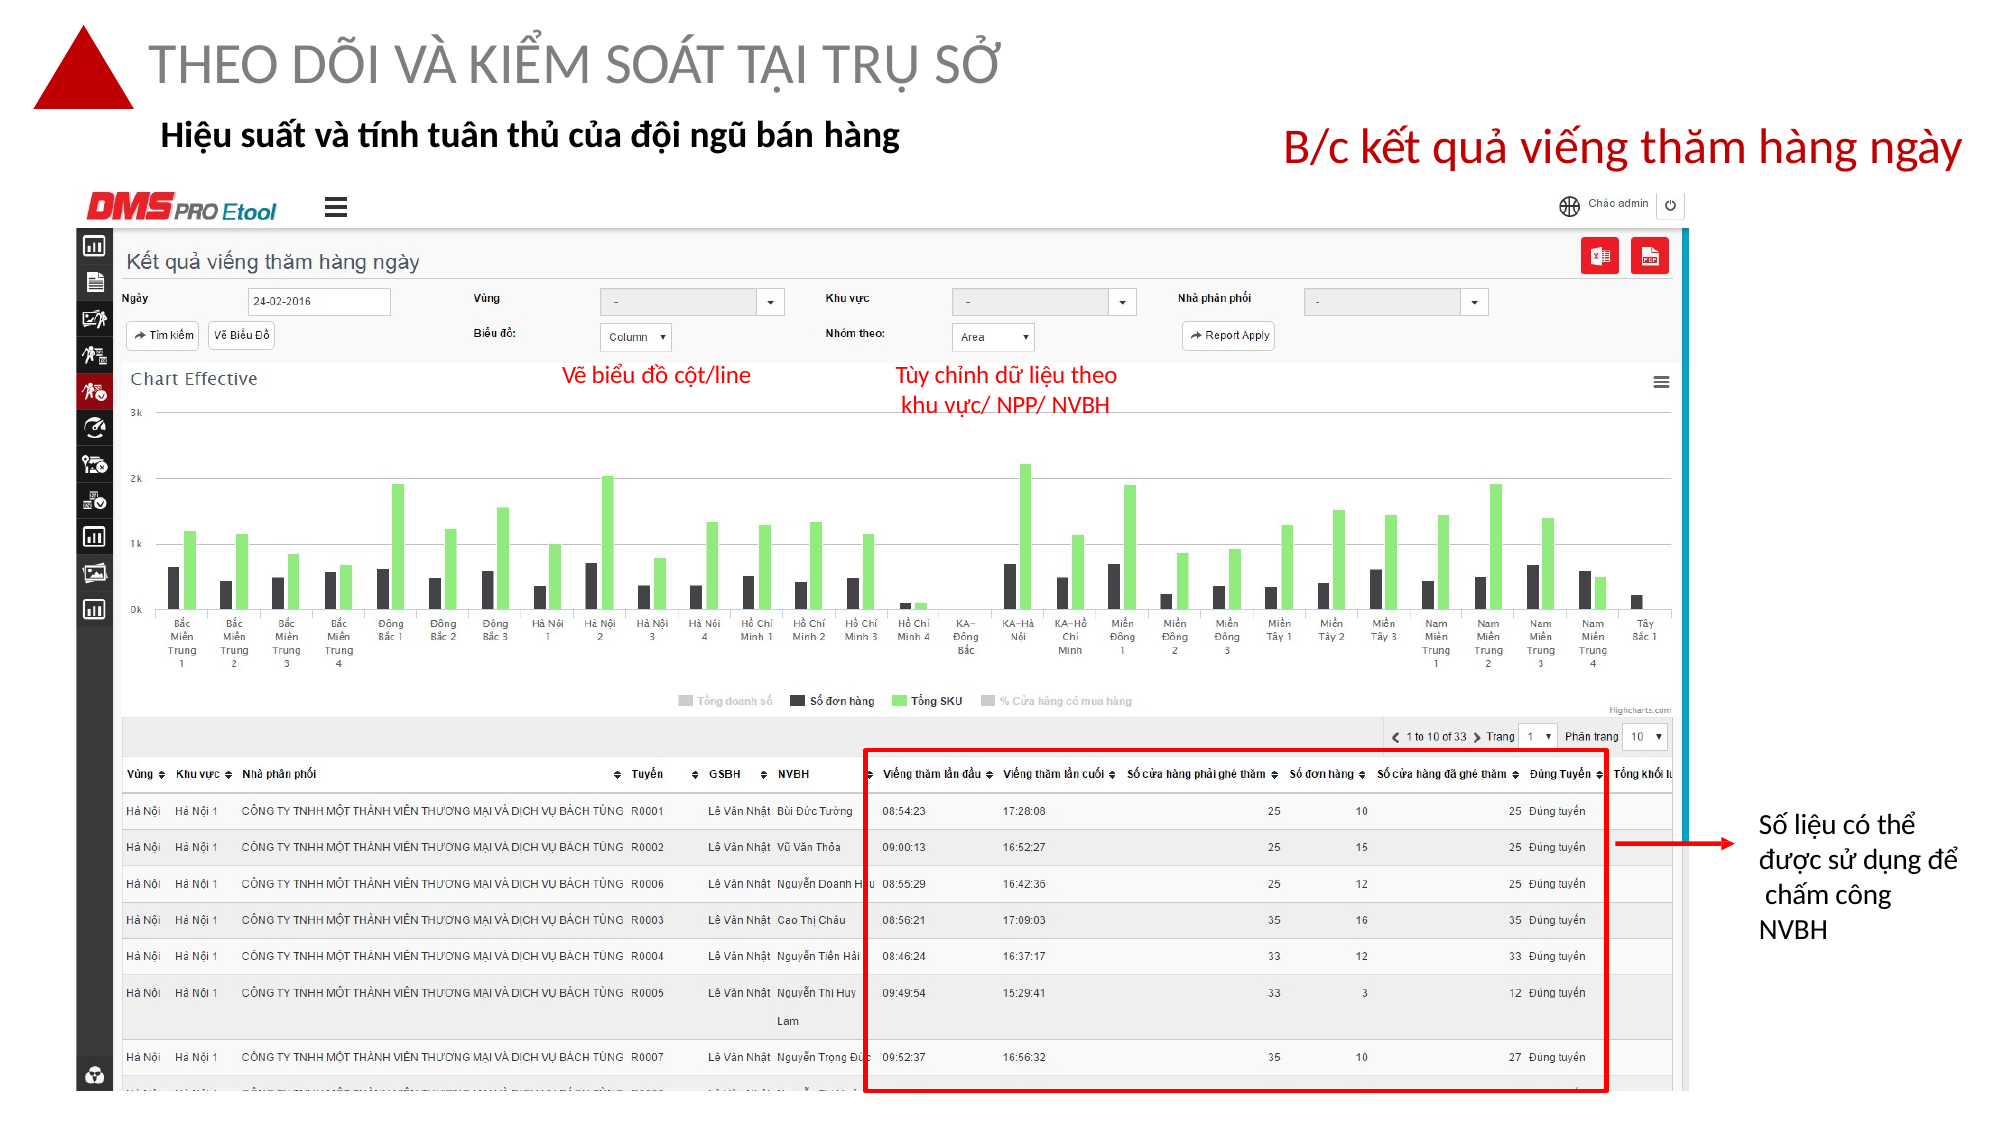

# THEO DÕI VÀ KIỂM SOÁT TẠI TRỤ SỞ

Hiệu suất và tính tuân thủ của đội ngũ bán hàng
B/c kết quả viếng thăm hàng ngày

Vẽ biểu đồ cột/line
Tùy chỉnh dữ liệu theo  khu vực/ NPP/ NVBH

Số liệu có thể  được sử dụng để  chấm công NVBH